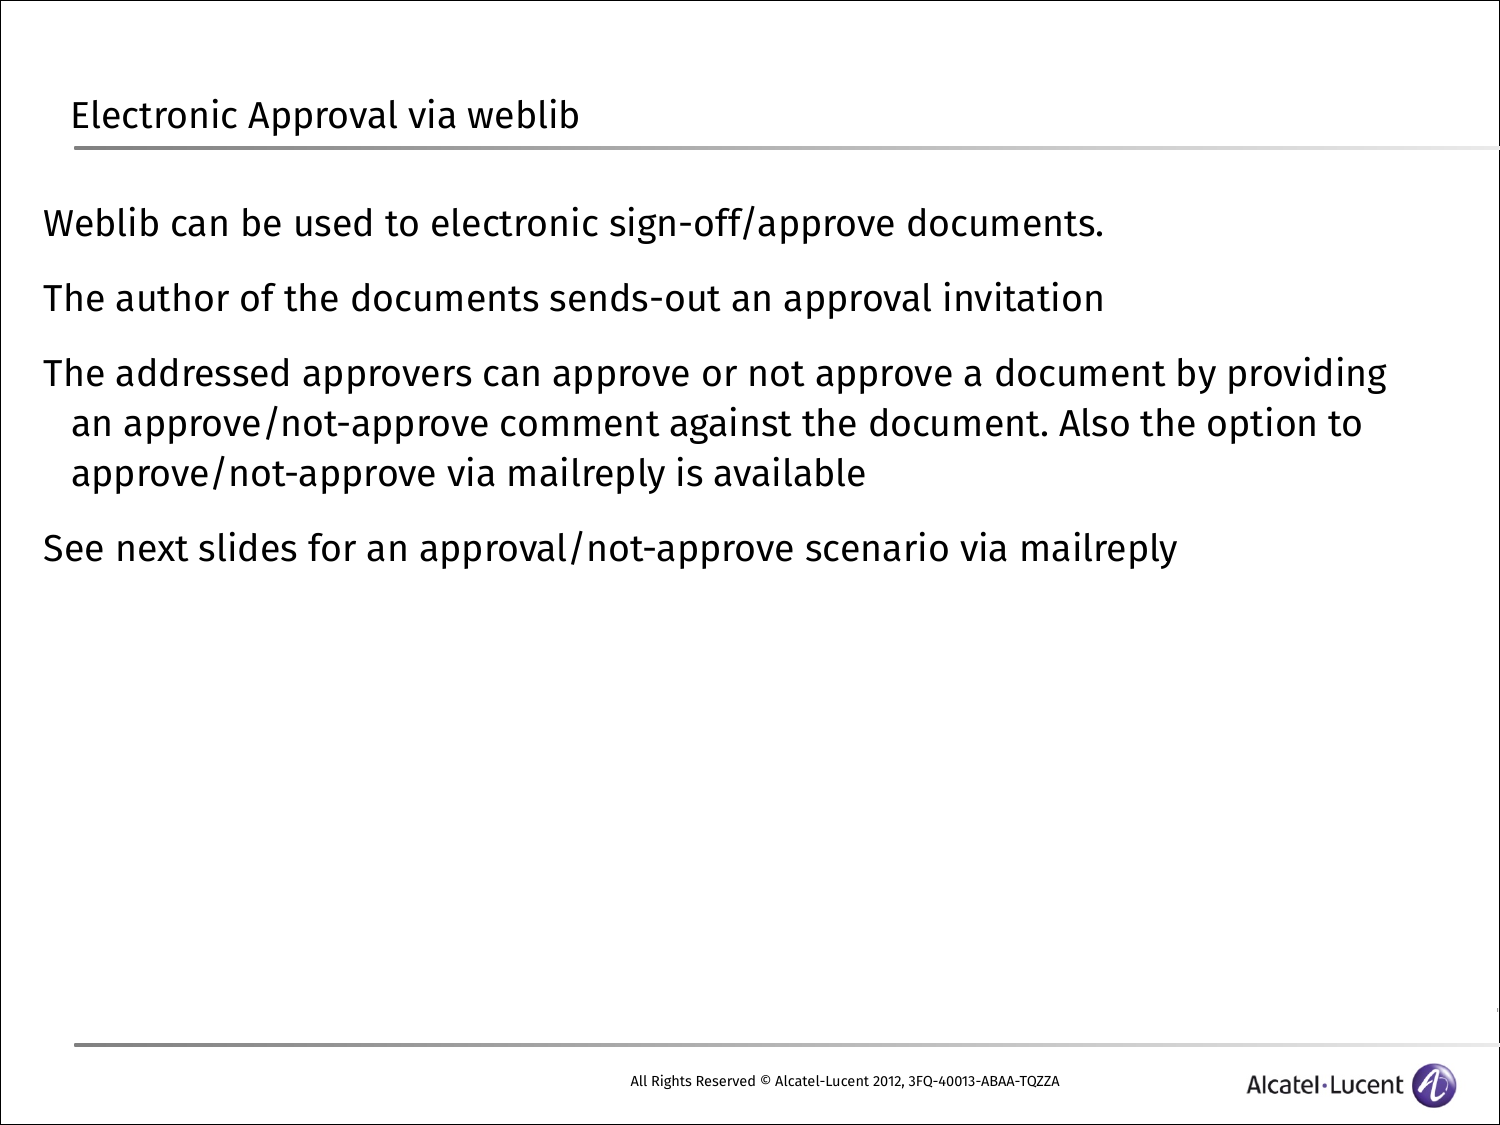

# Electronic Approval via weblib
Weblib can be used to electronic sign-off/approve documents.
The author of the documents sends-out an approval invitation
The addressed approvers can approve or not approve a document by providing an approve/not-approve comment against the document. Also the option to approve/not-approve via mailreply is available
See next slides for an approval/not-approve scenario via mailreply